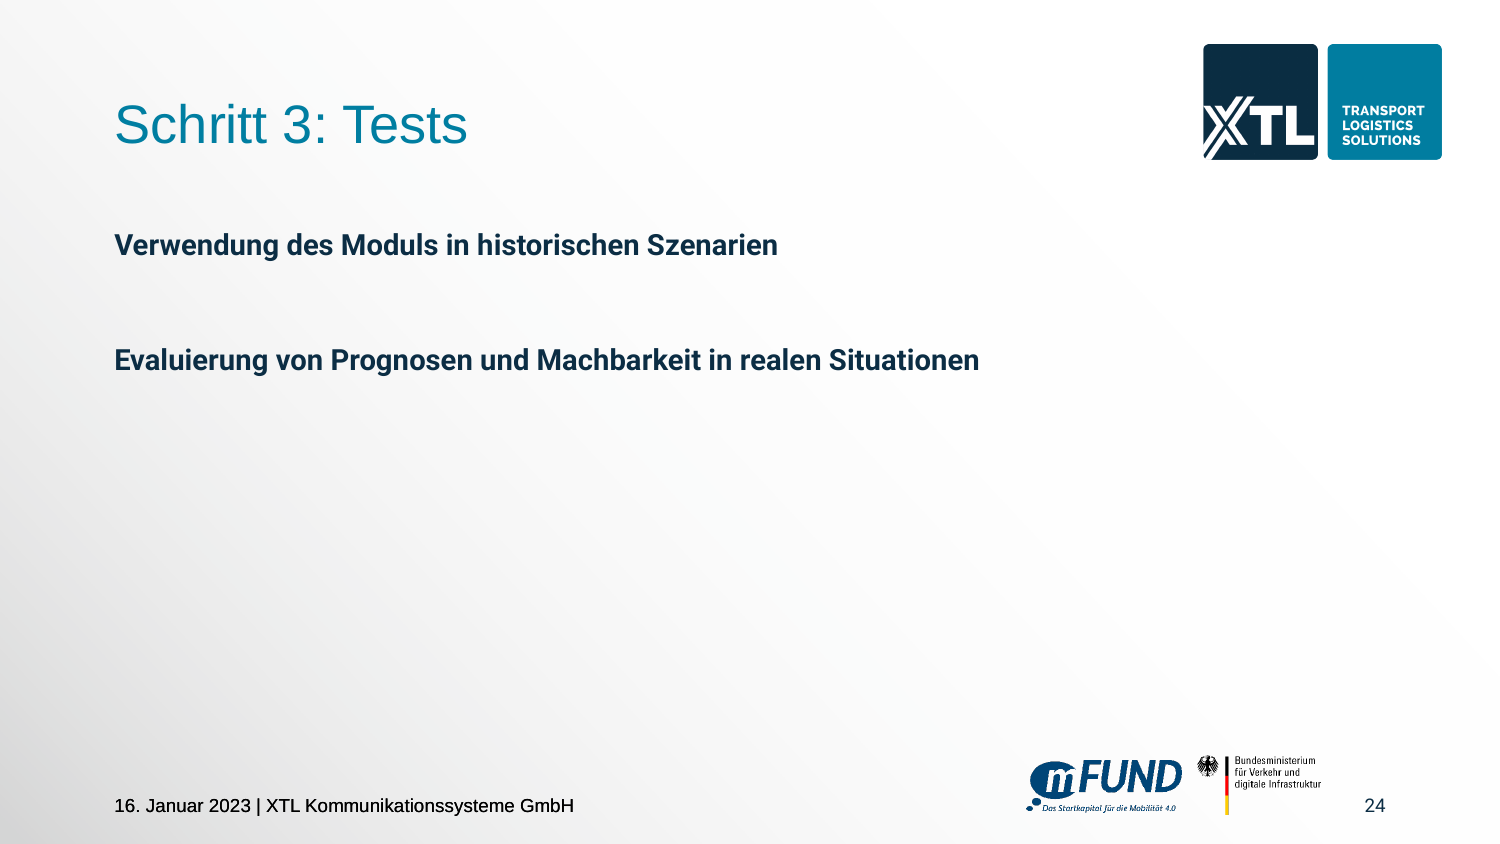

# Schritt 3: Tests
Verwendung des Moduls in historischen Szenarien
Evaluierung von Prognosen und Machbarkeit in realen Situationen
24